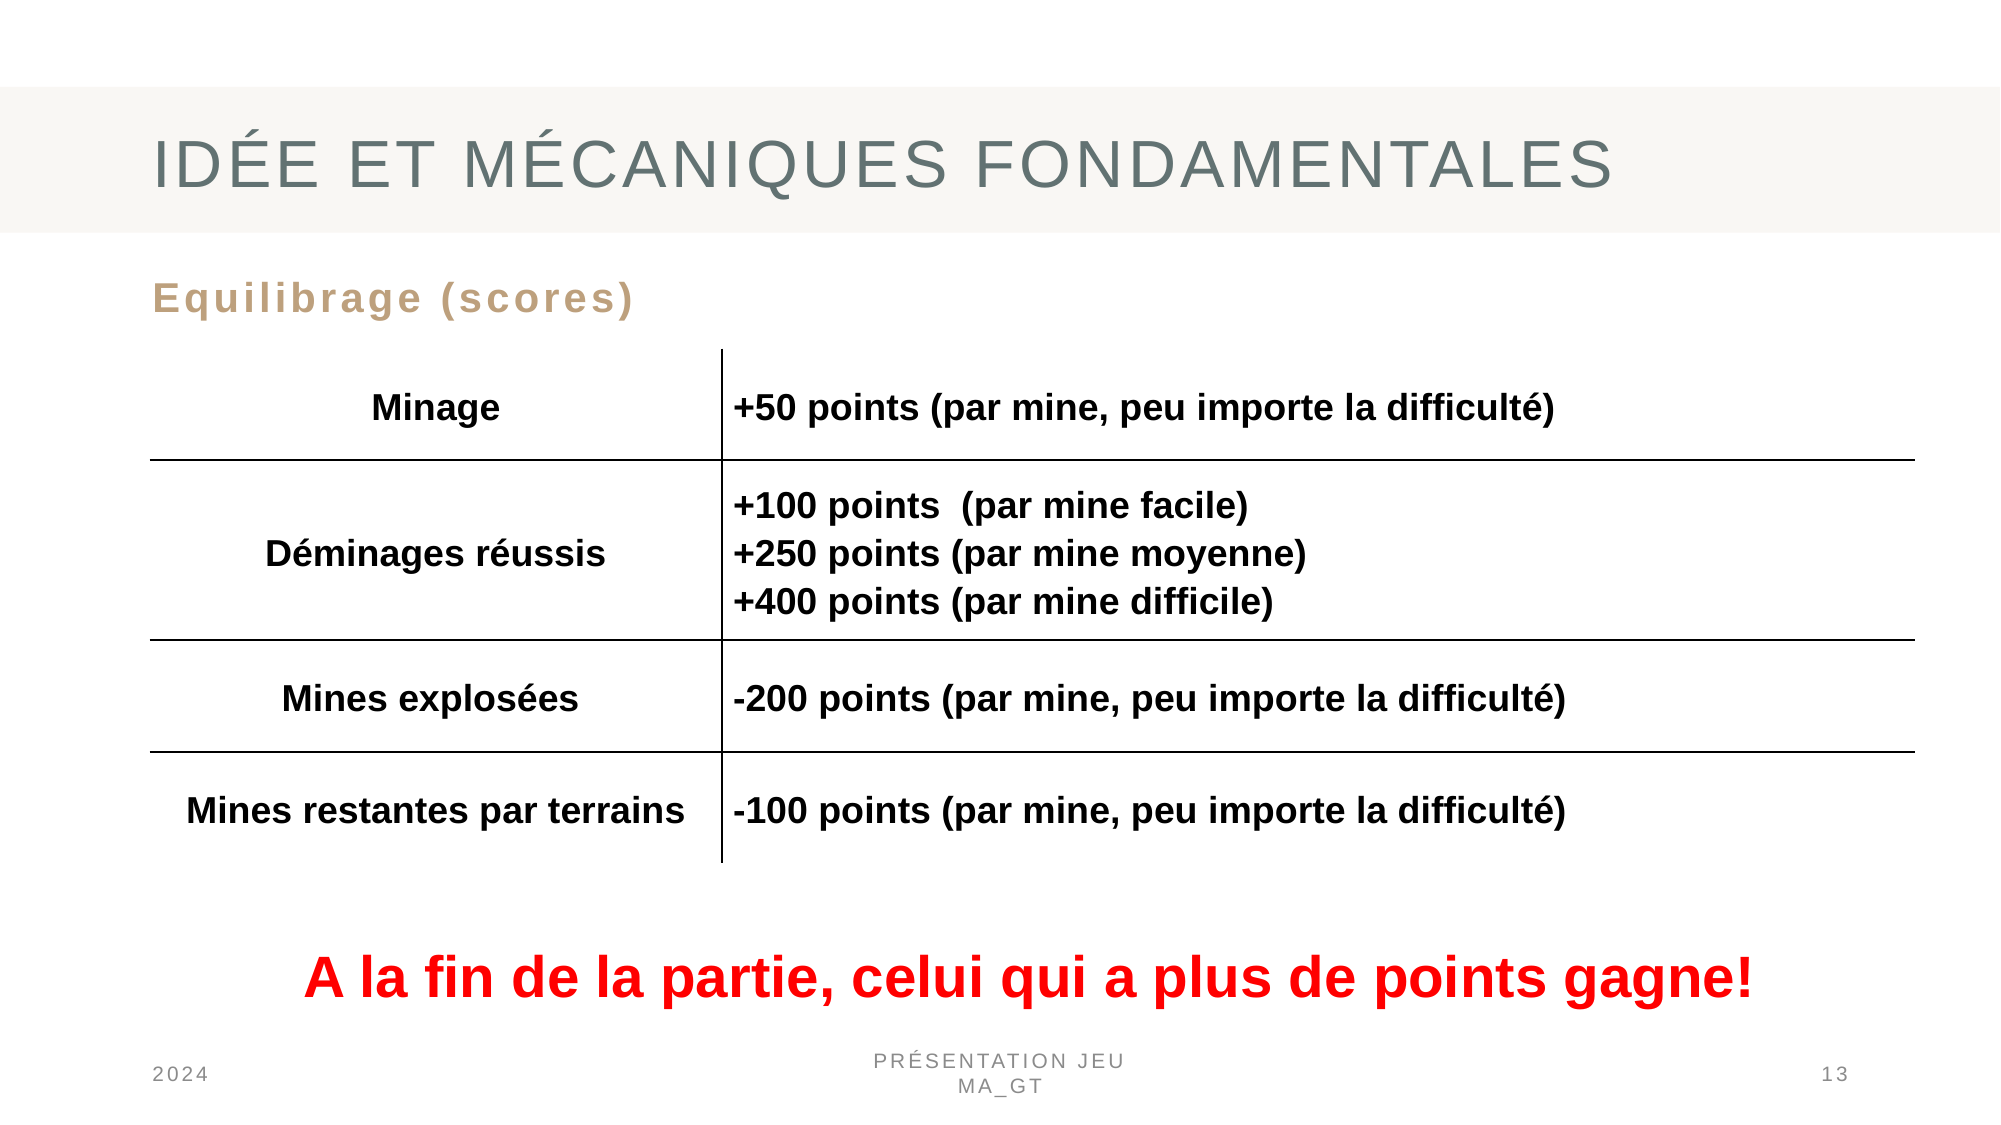

# Idée et mécaniques fondamentales
Equilibrage (scores)
| Minage | +50 points (par mine, peu importe la difficulté) |
| --- | --- |
| Déminages réussis | +100 points (par mine facile) +250 points (par mine moyenne) +400 points (par mine difficile) |
| Mines explosées | -200 points (par mine, peu importe la difficulté) |
| Mines restantes par terrains | -100 points (par mine, peu importe la difficulté) |
A la fin de la partie, celui qui a plus de points gagne!
2024
Présentation jeu MA_GT
13